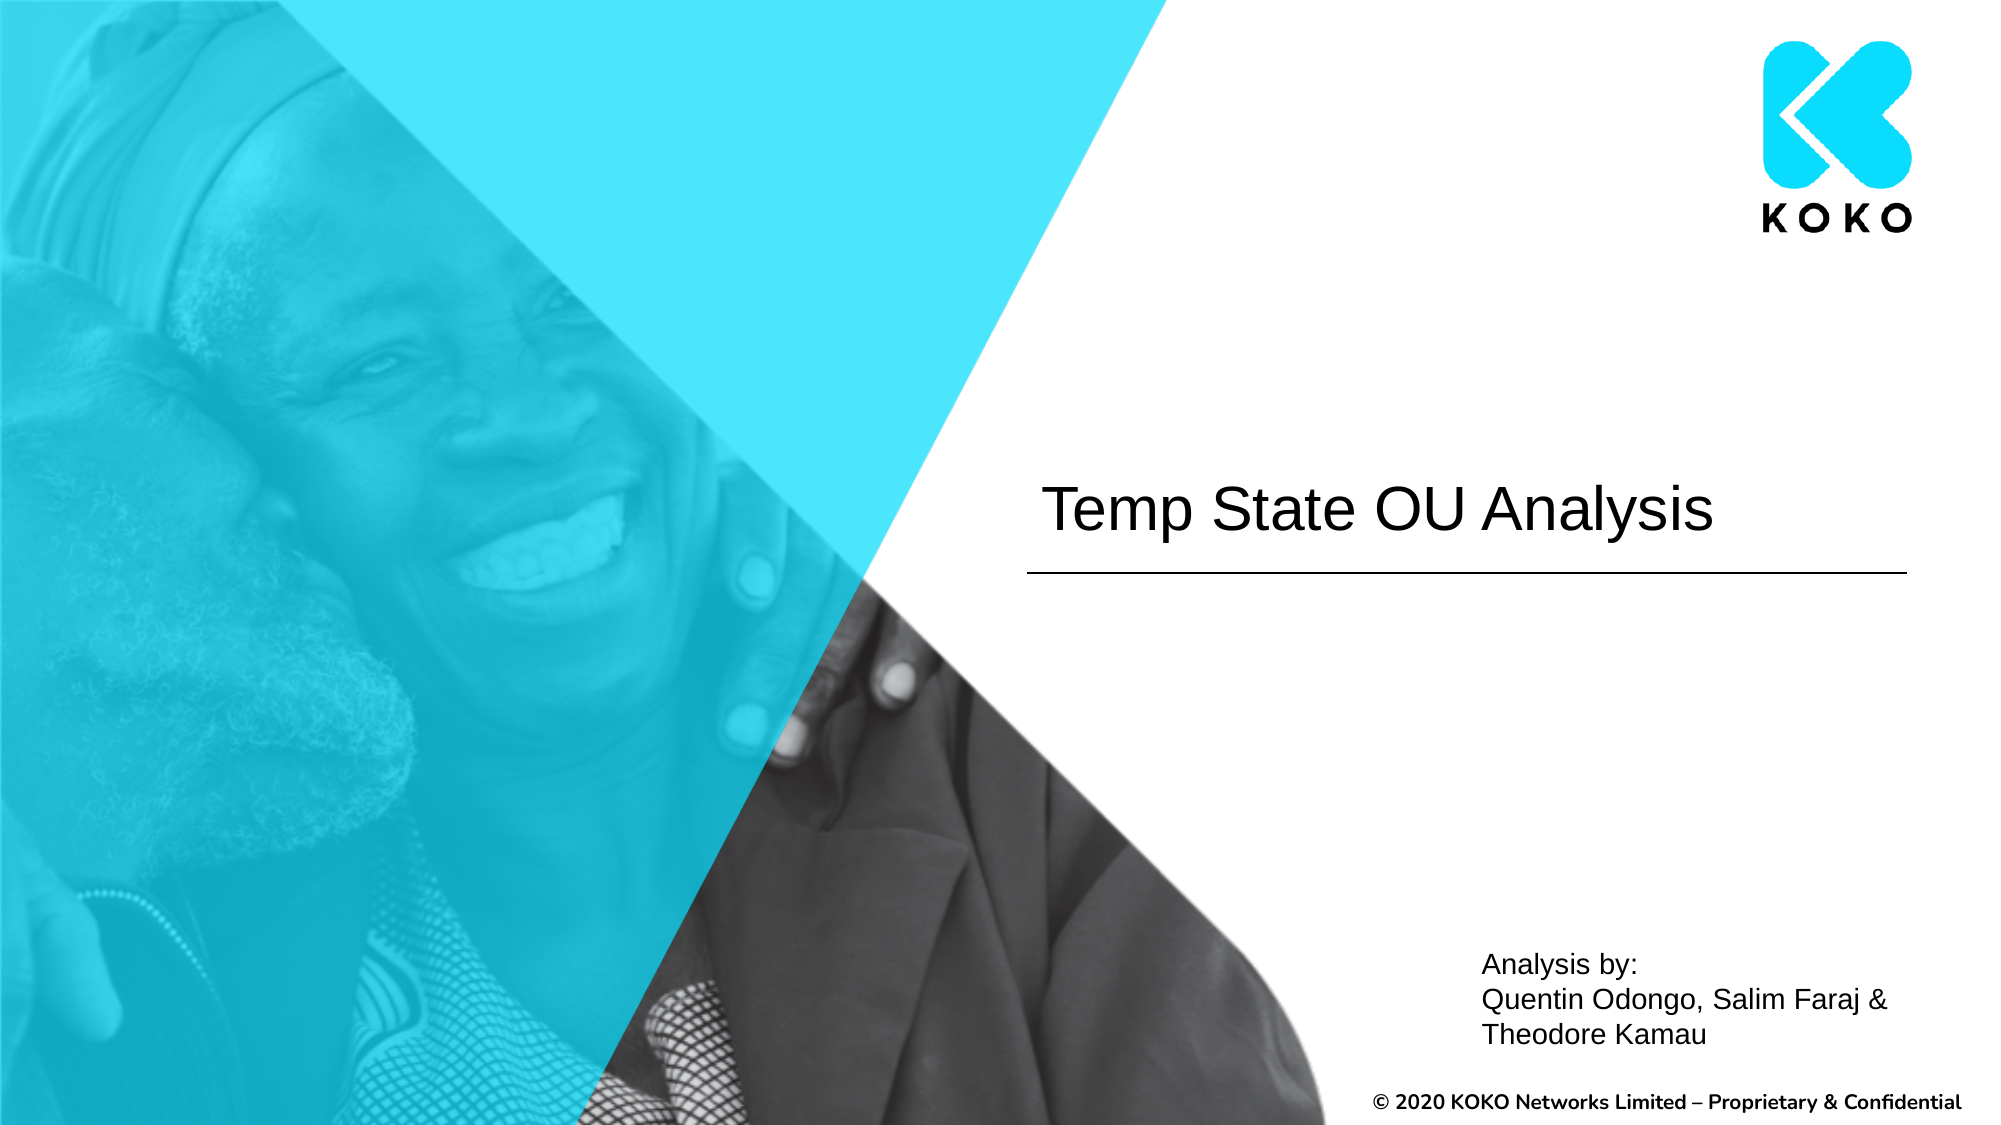

# Temp State OU Analysis
Analysis by:
Quentin Odongo, Salim Faraj & Theodore Kamau